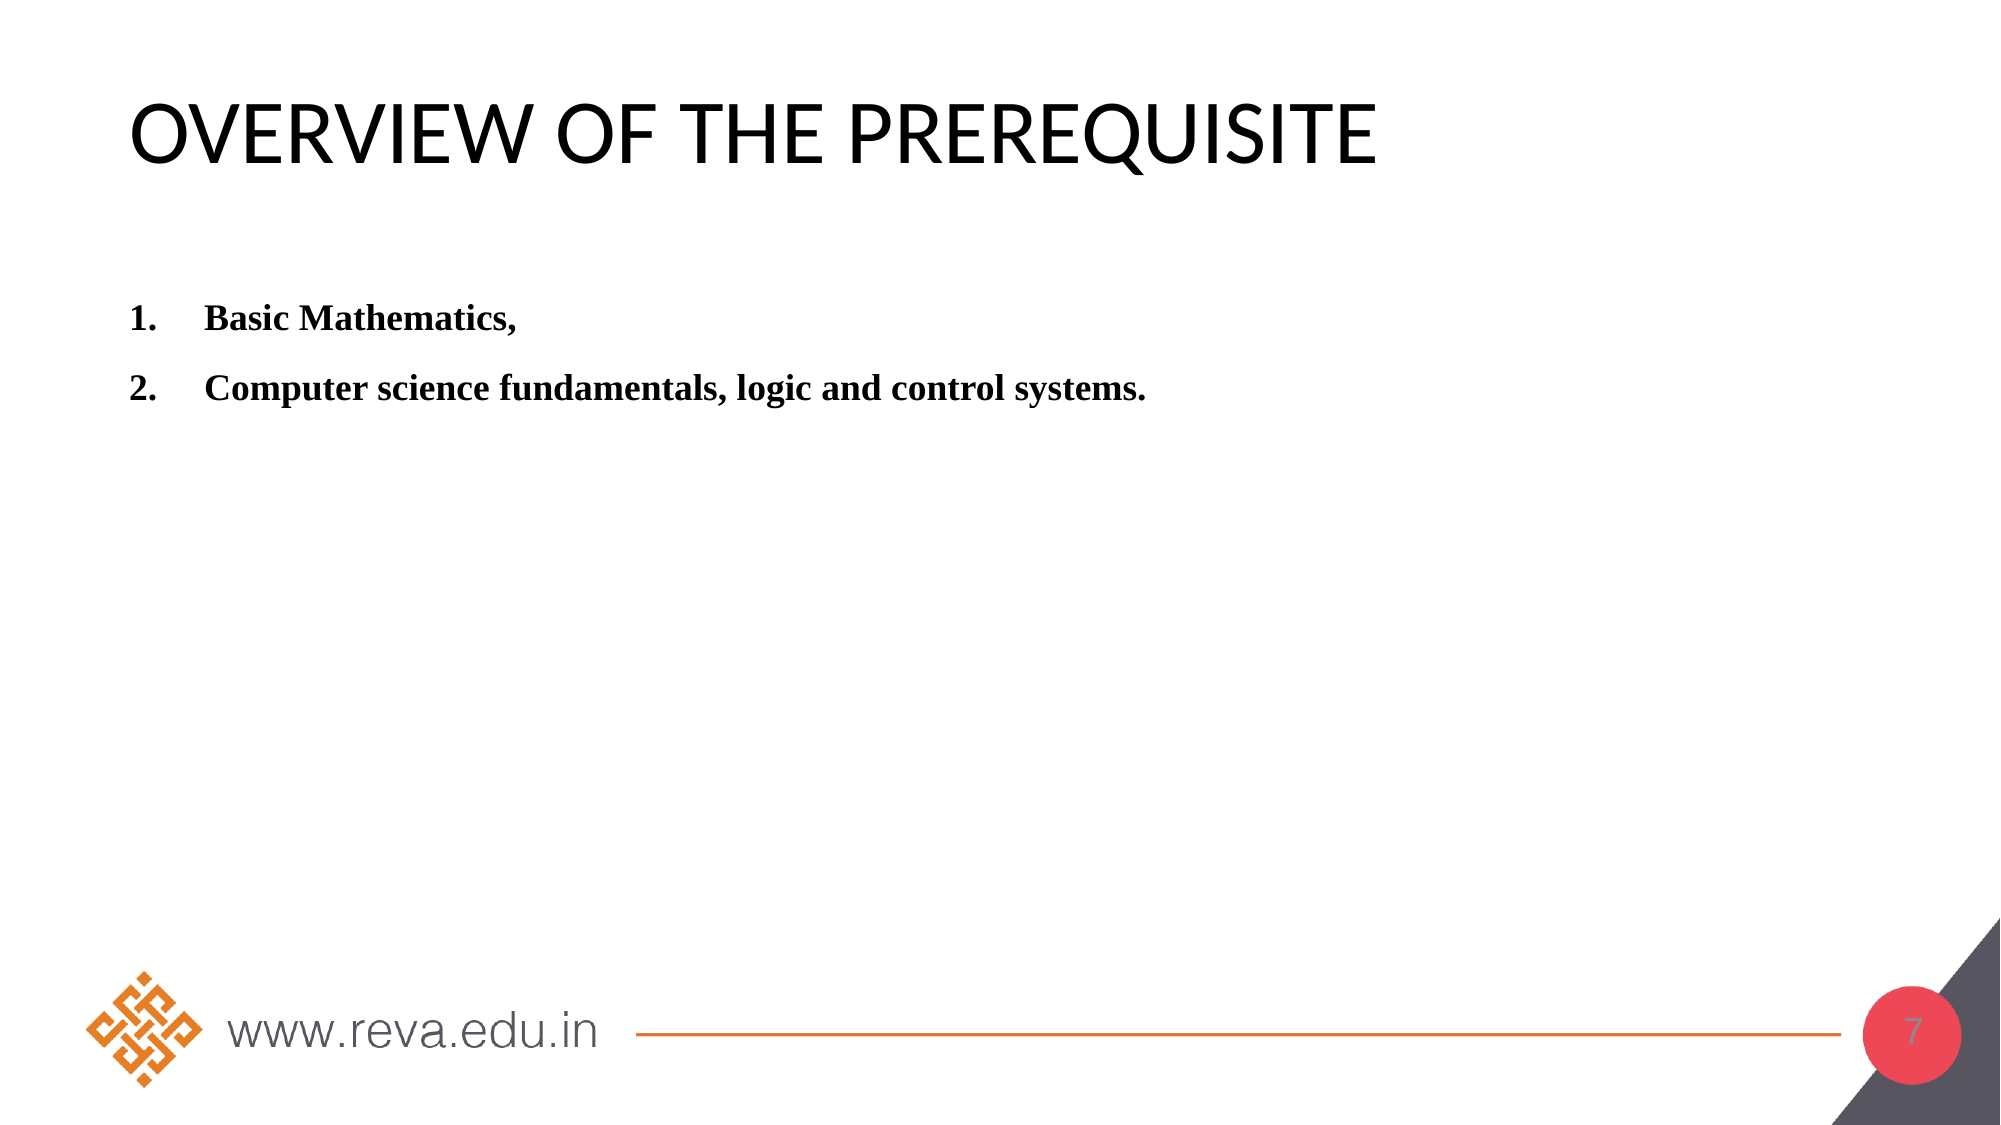

# Overview of the prerequisite
Basic Mathematics,
Computer science fundamentals, logic and control systems.

7